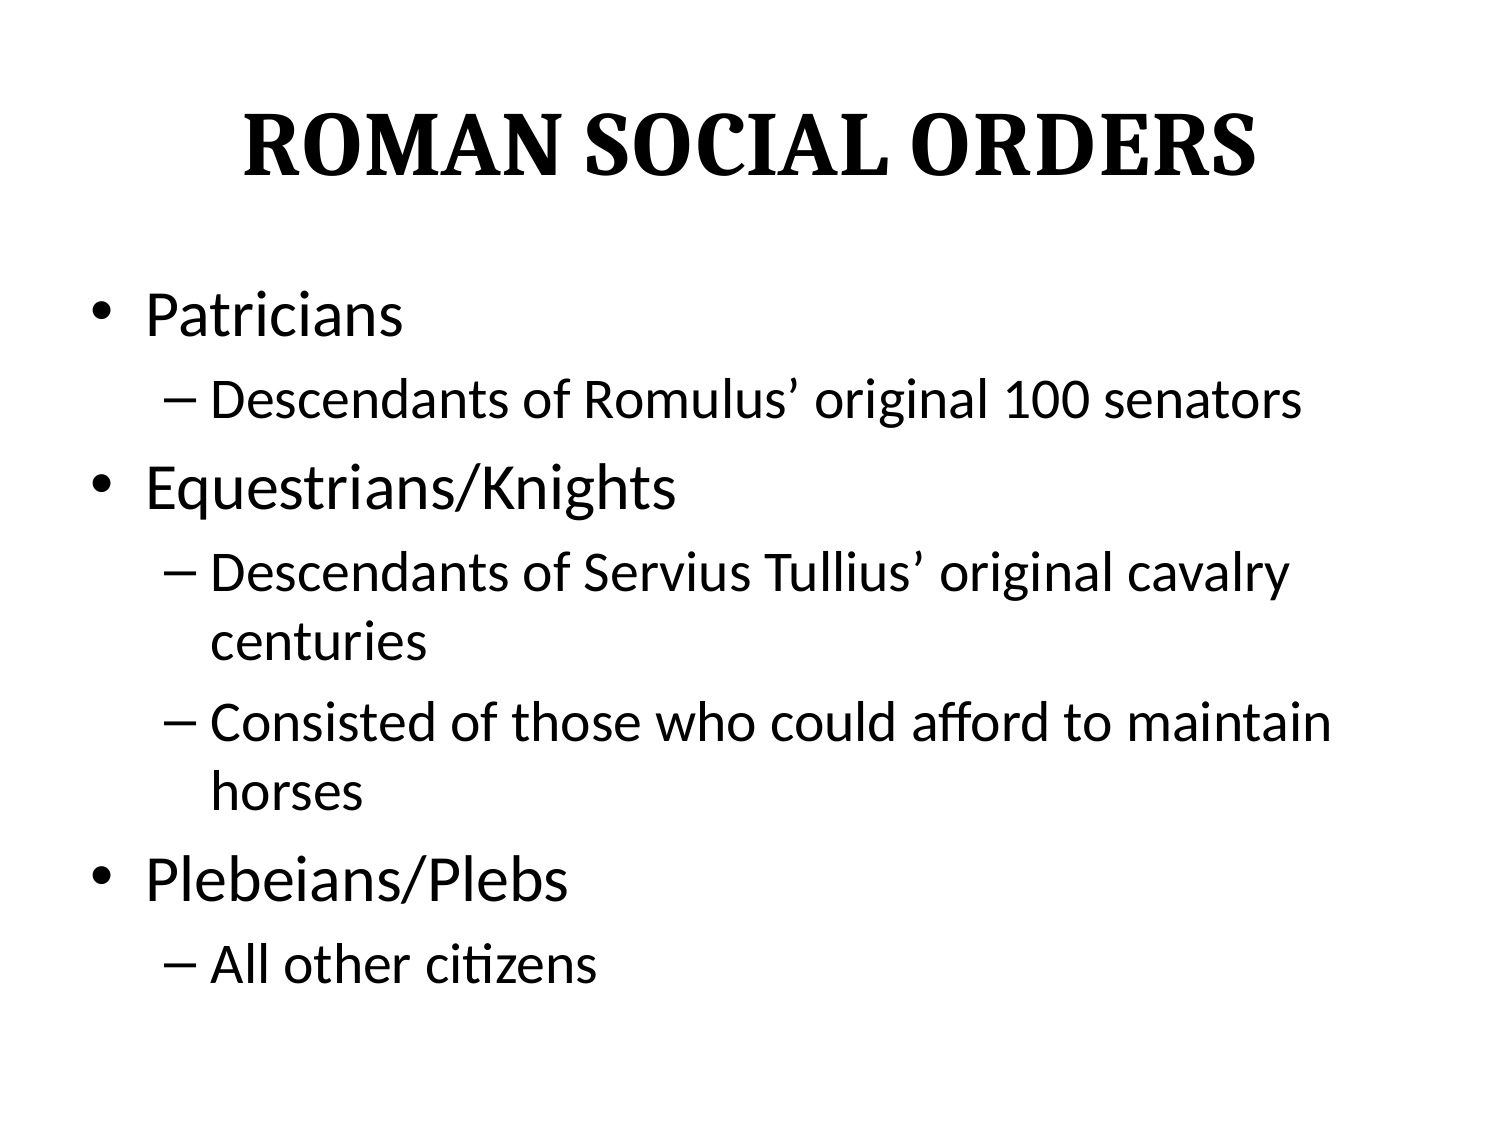

# Roman Social Orders
Patricians
Descendants of Romulus’ original 100 senators
Equestrians/Knights
Descendants of Servius Tullius’ original cavalry centuries
Consisted of those who could afford to maintain horses
Plebeians/Plebs
All other citizens